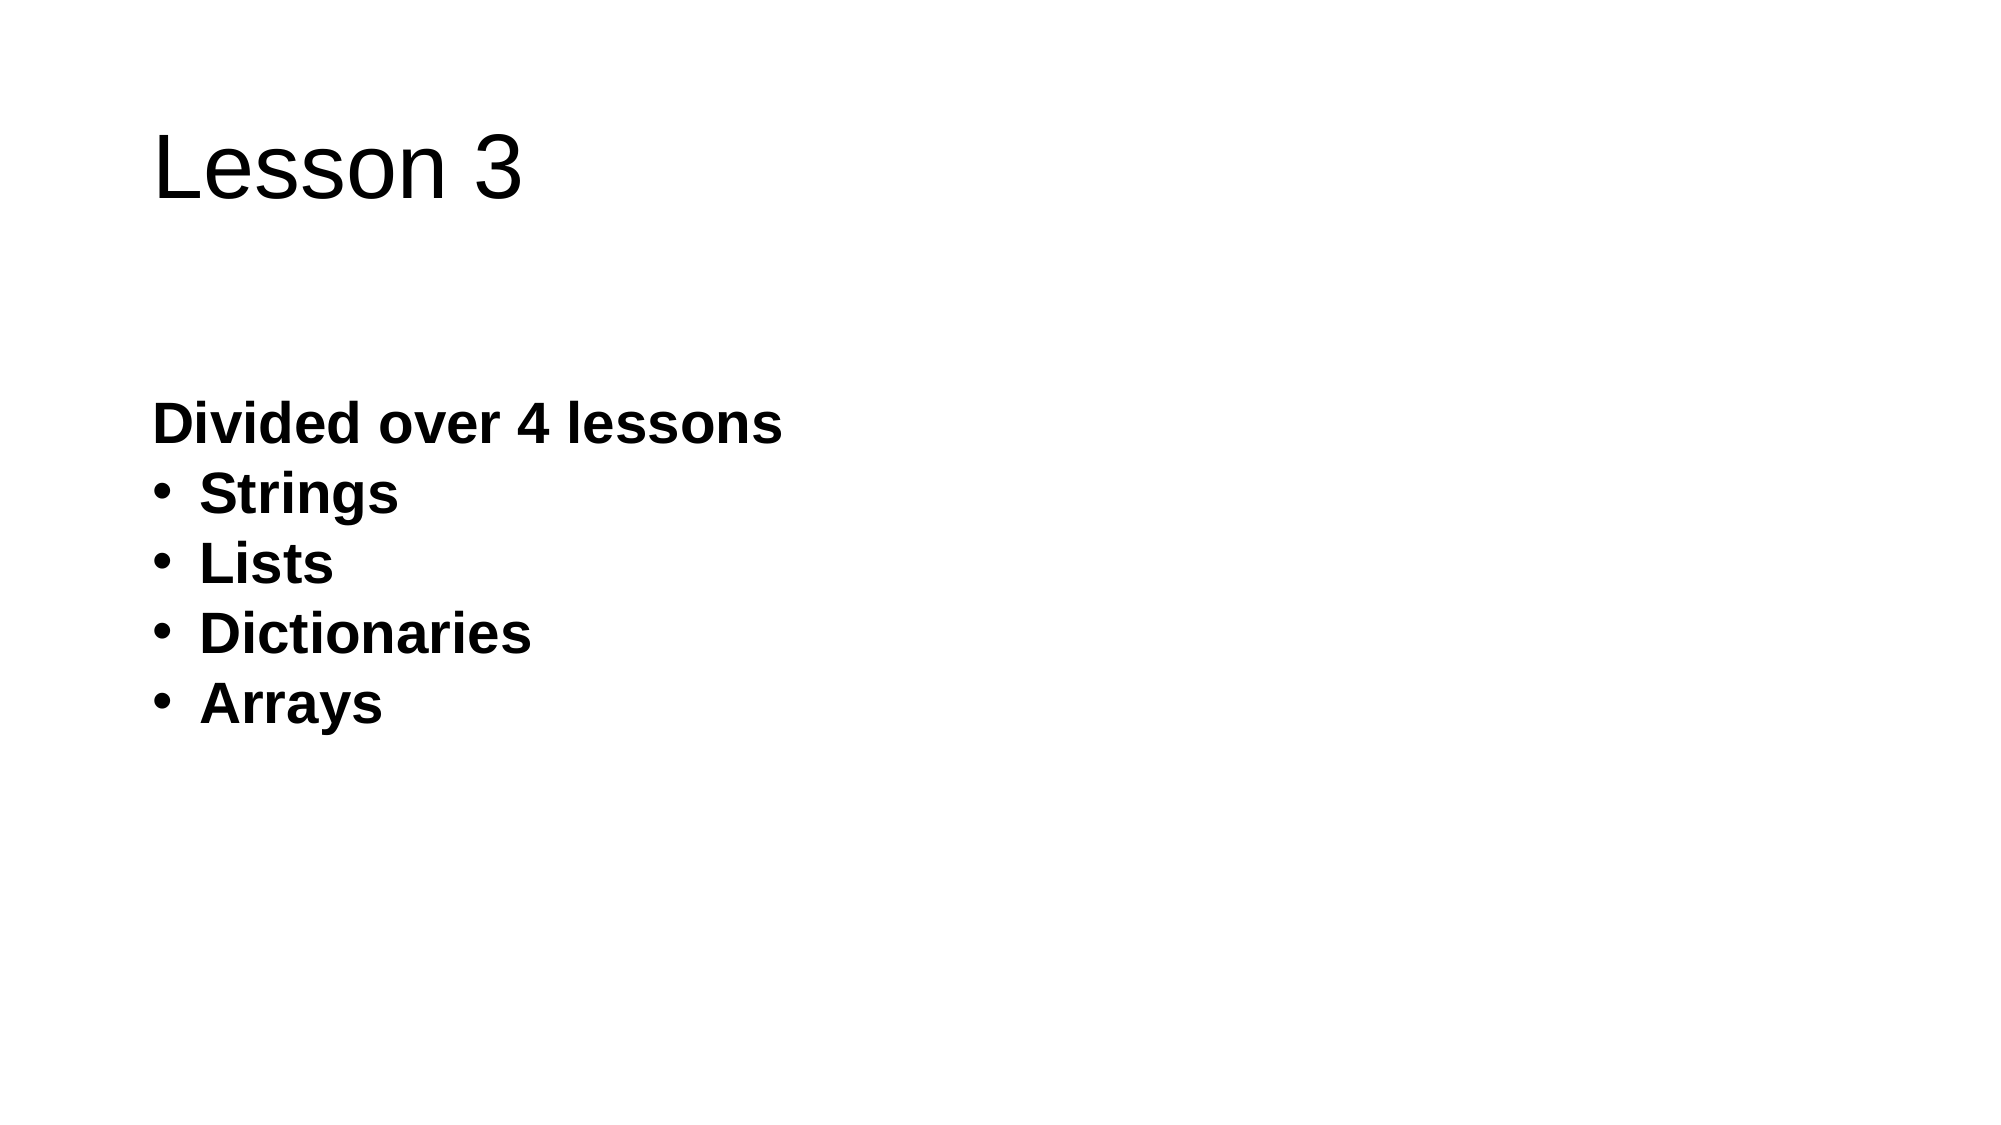

# Lesson 3
Divided over 4 lessons
Strings
Lists
Dictionaries
Arrays